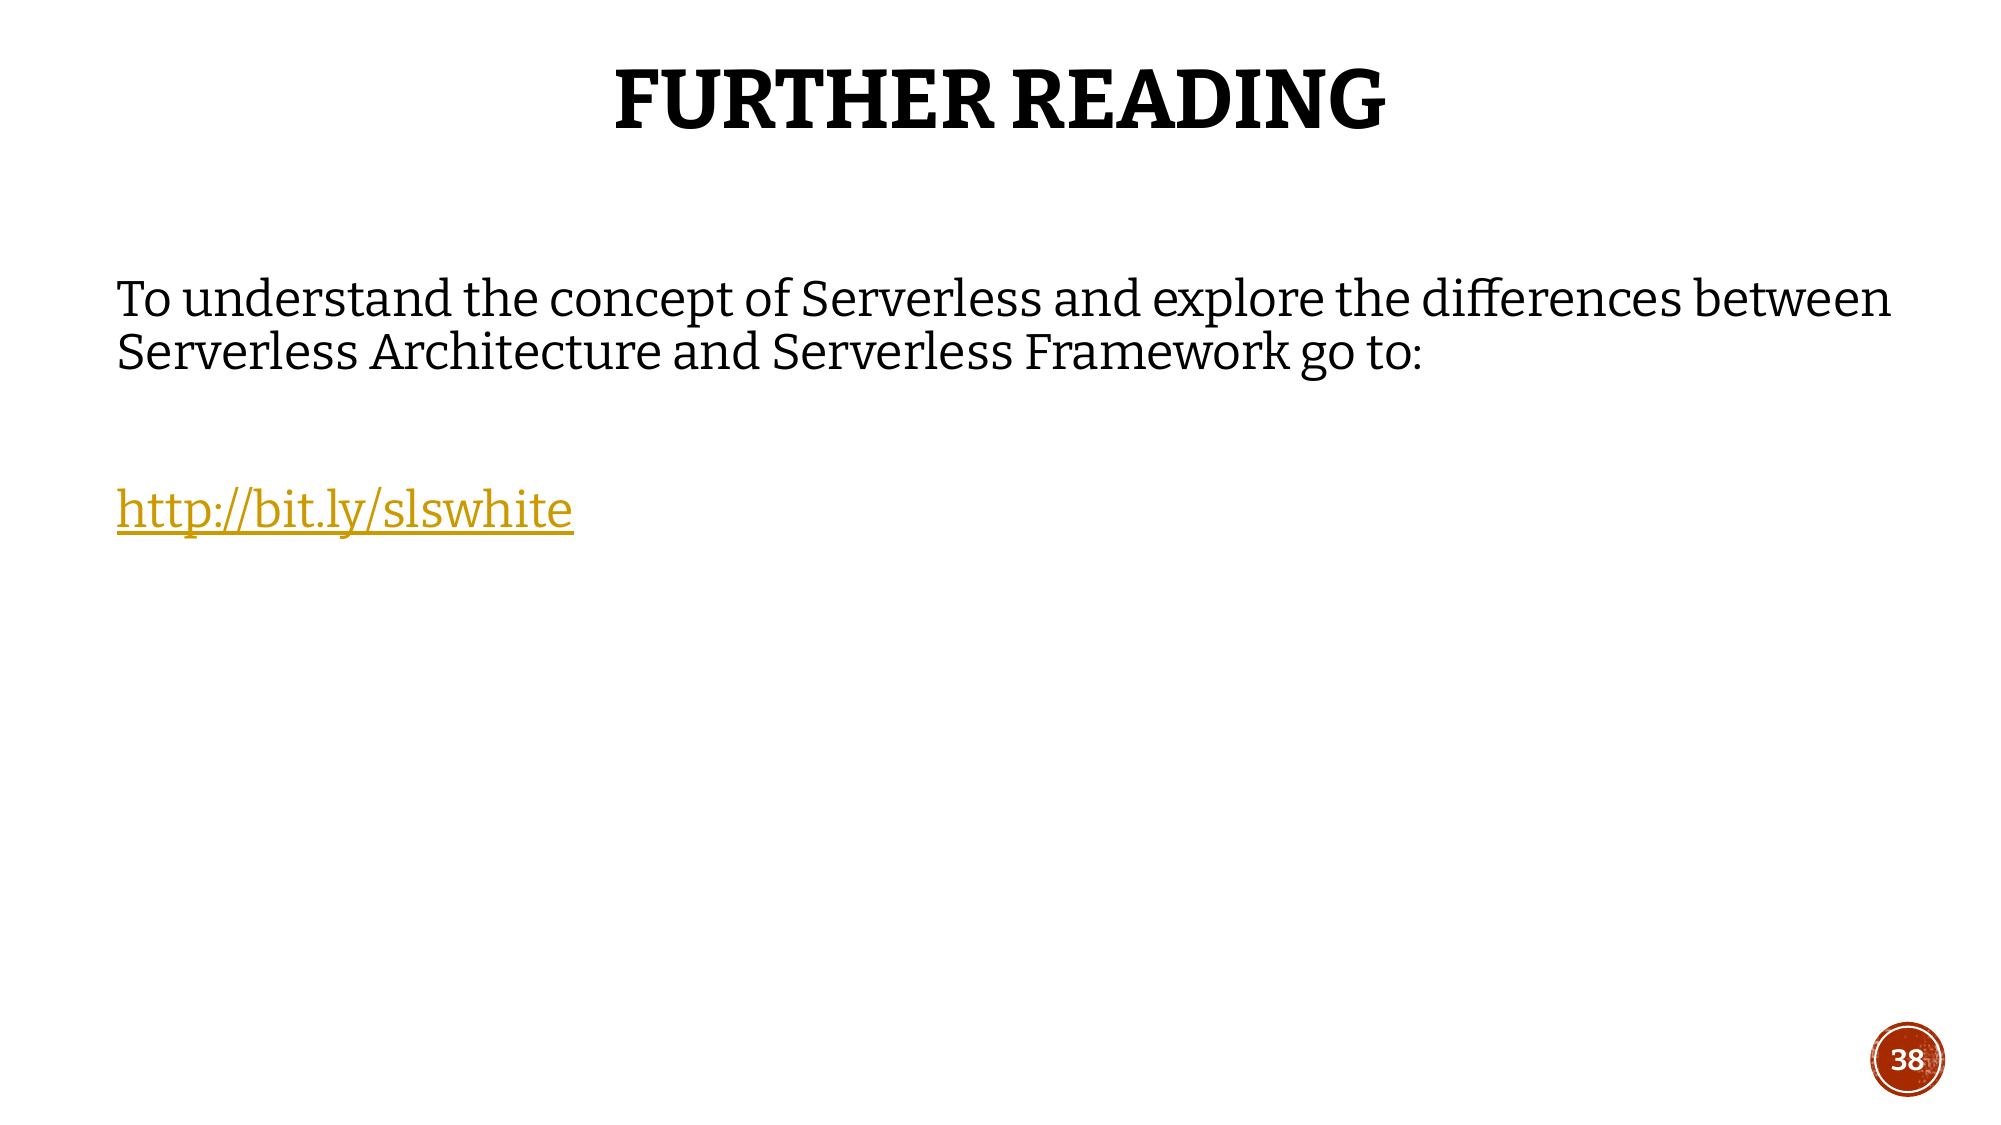

# Further READING

To understand the concept of Serverless and explore the differences between Serverless Architecture and Serverless Framework go to:

http://bit.ly/slswhite

38